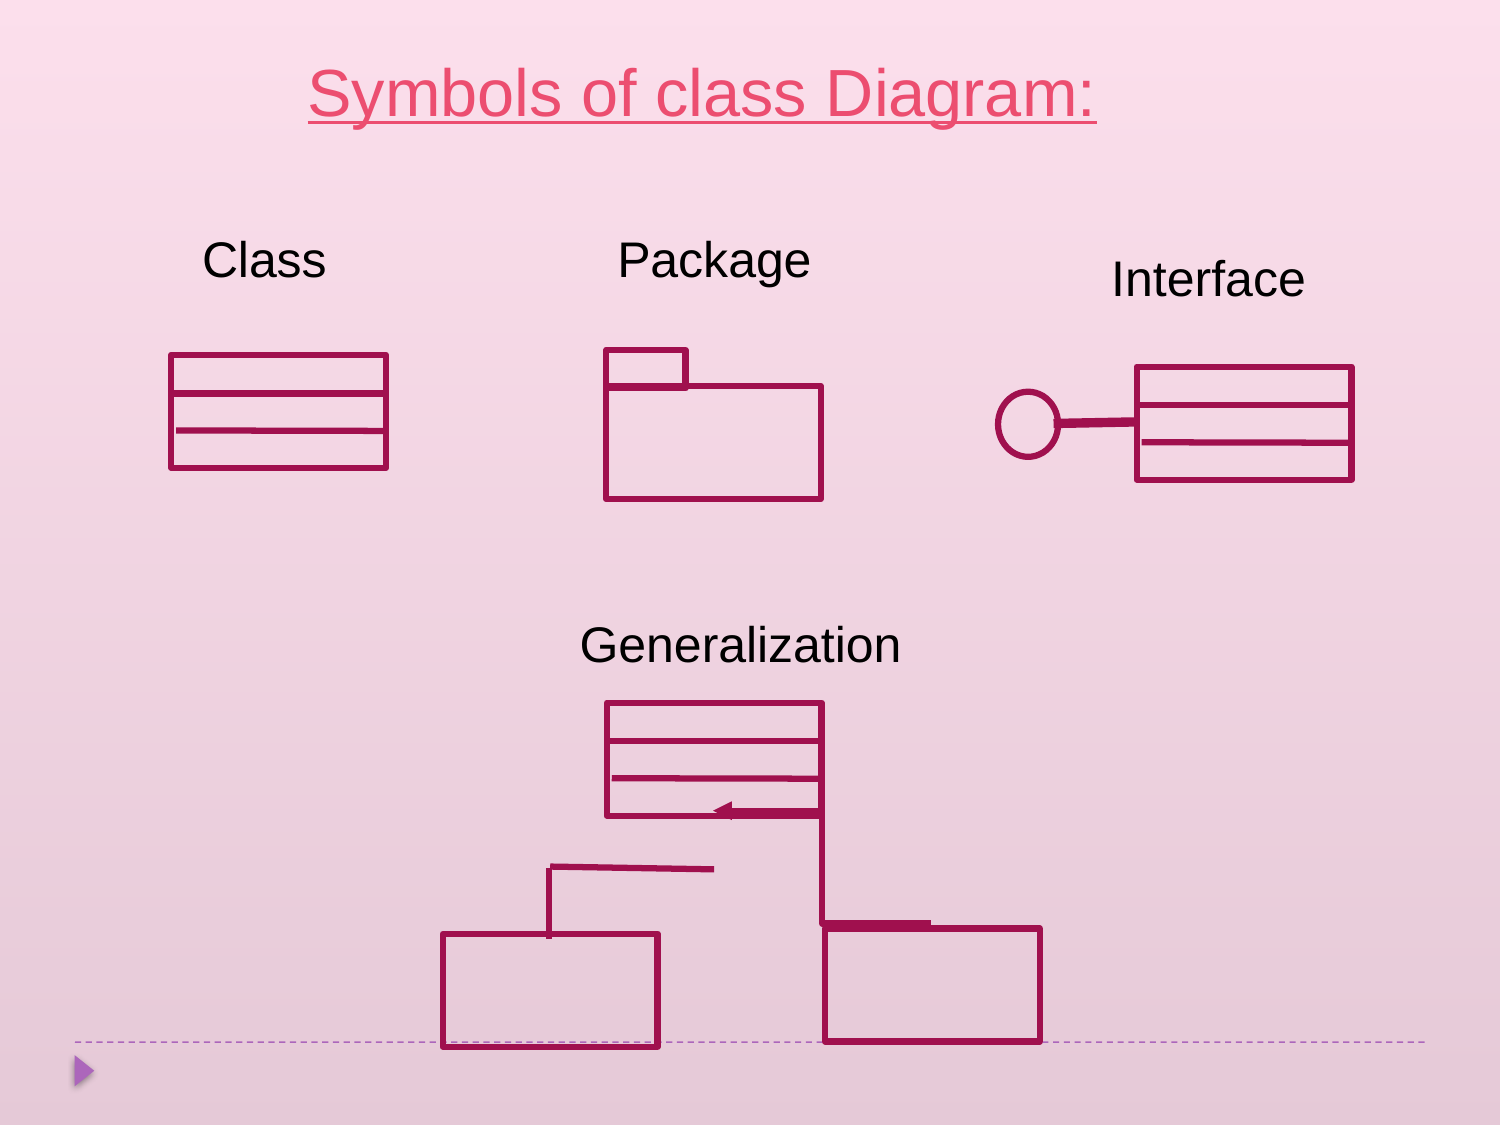

Symbols of class Diagram:

  Class
 Package
Interface

 Generalization